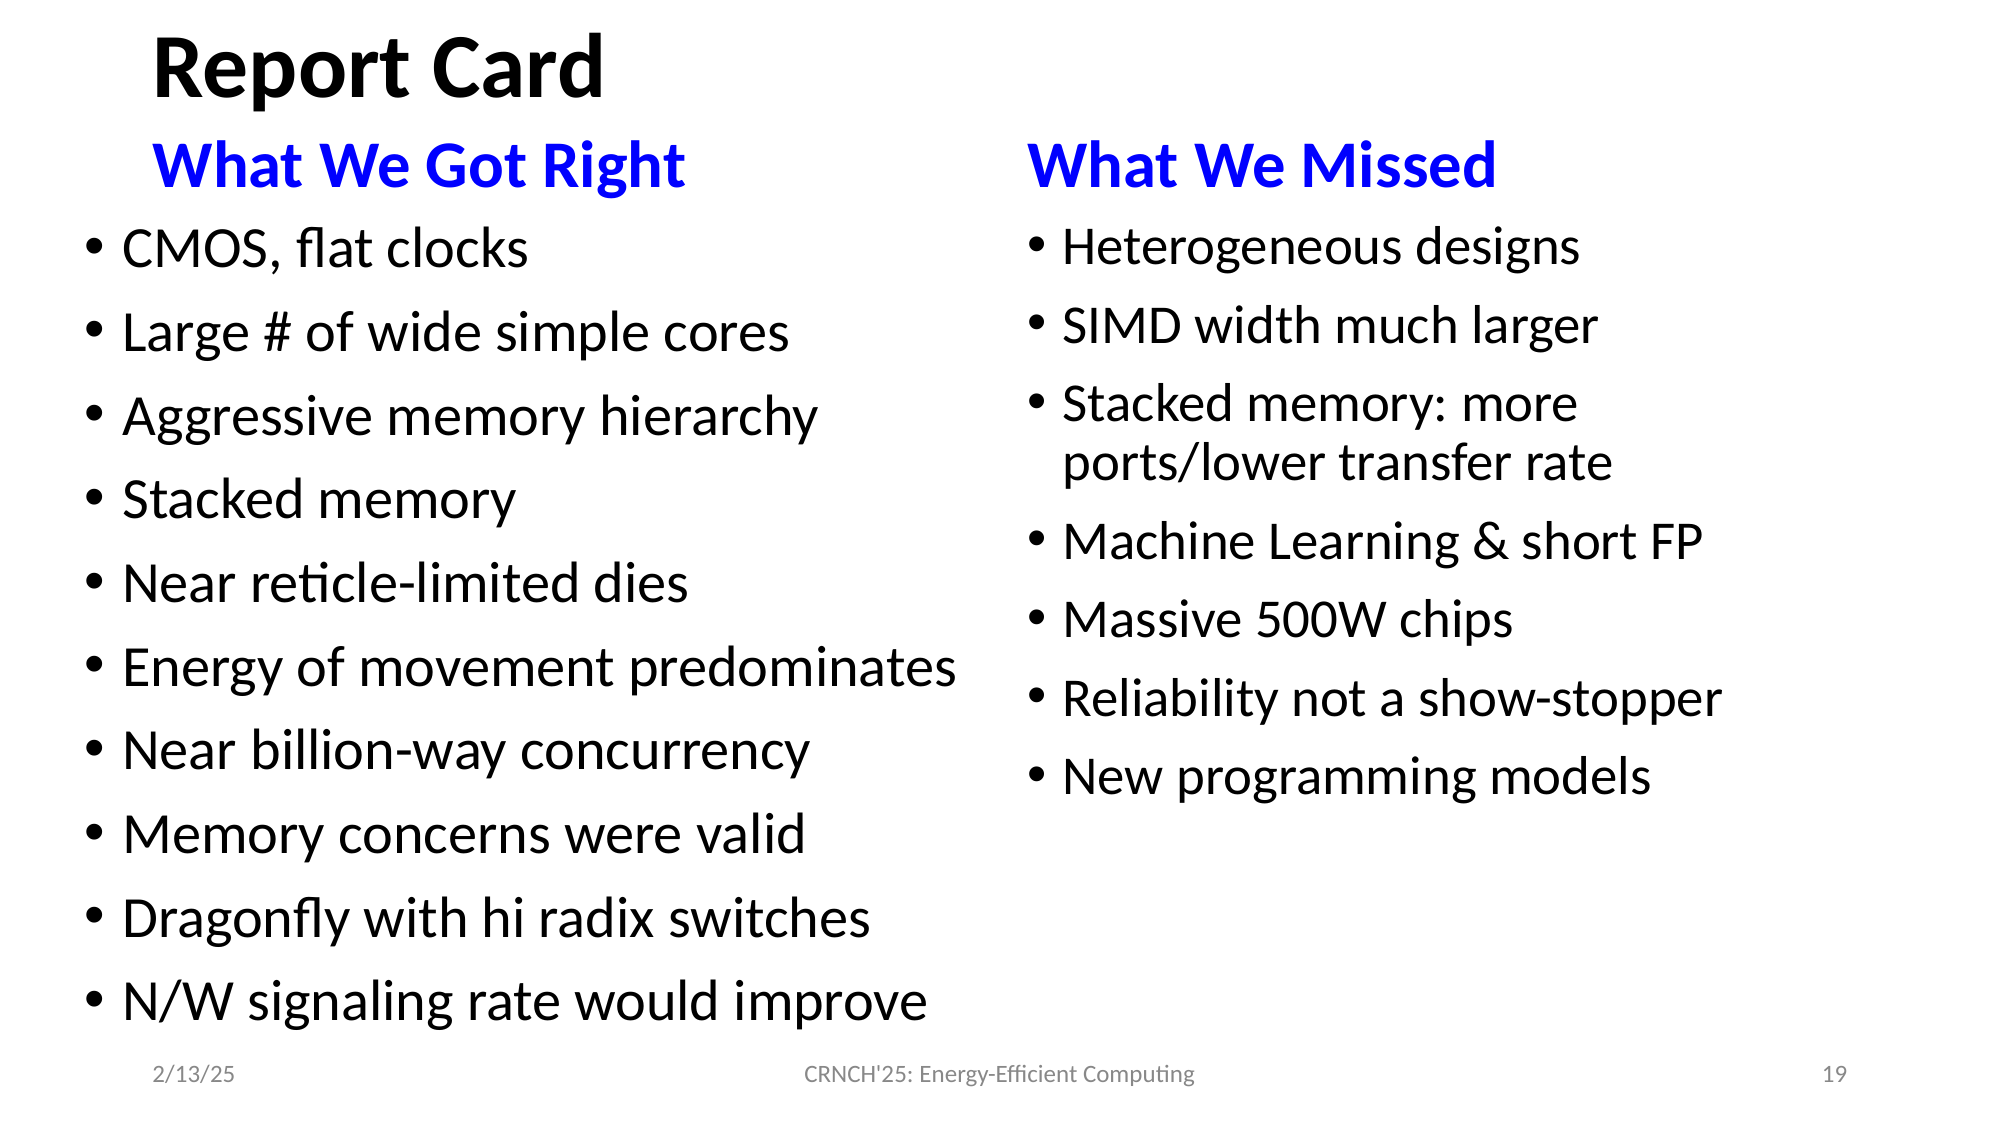

# Report Card
What We Got Right
What We Missed
CMOS, flat clocks
Large # of wide simple cores
Aggressive memory hierarchy
Stacked memory
Near reticle-limited dies
Energy of movement predominates
Near billion-way concurrency
Memory concerns were valid
Dragonfly with hi radix switches
N/W signaling rate would improve

Heterogeneous designs
SIMD width much larger
Stacked memory: more ports/lower transfer rate
Machine Learning & short FP
Massive 500W chips
Reliability not a show-stopper
New programming models
2/13/25
CRNCH'25: Energy-Efficient Computing
19